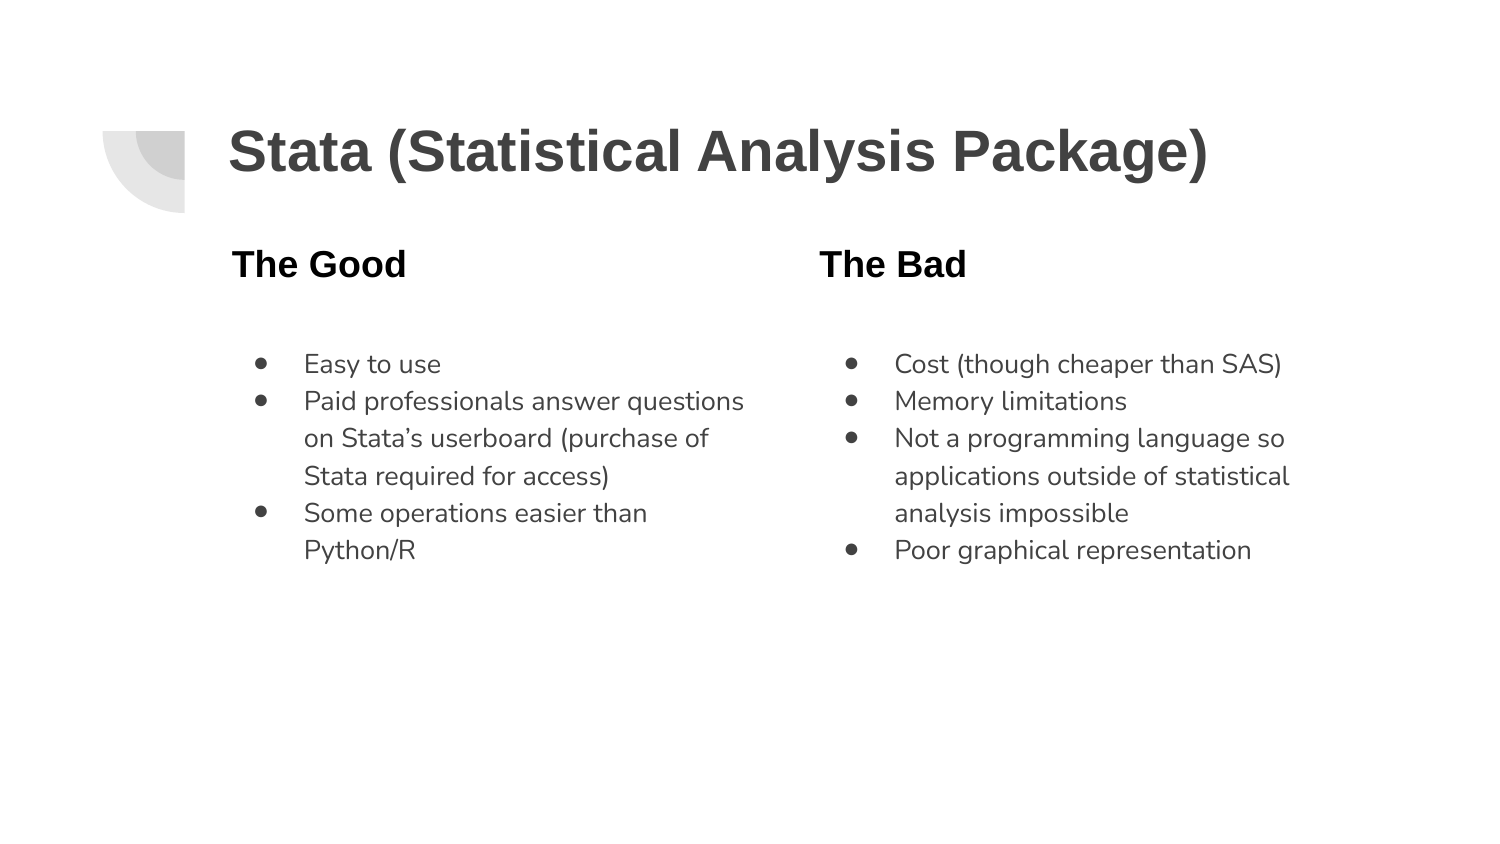

# Stata (Statistical Analysis Package)
The Good
The Bad
Easy to use
Paid professionals answer questions on Stata’s userboard (purchase of Stata required for access)
Some operations easier than Python/R
Cost (though cheaper than SAS)
Memory limitations
Not a programming language so applications outside of statistical analysis impossible
Poor graphical representation